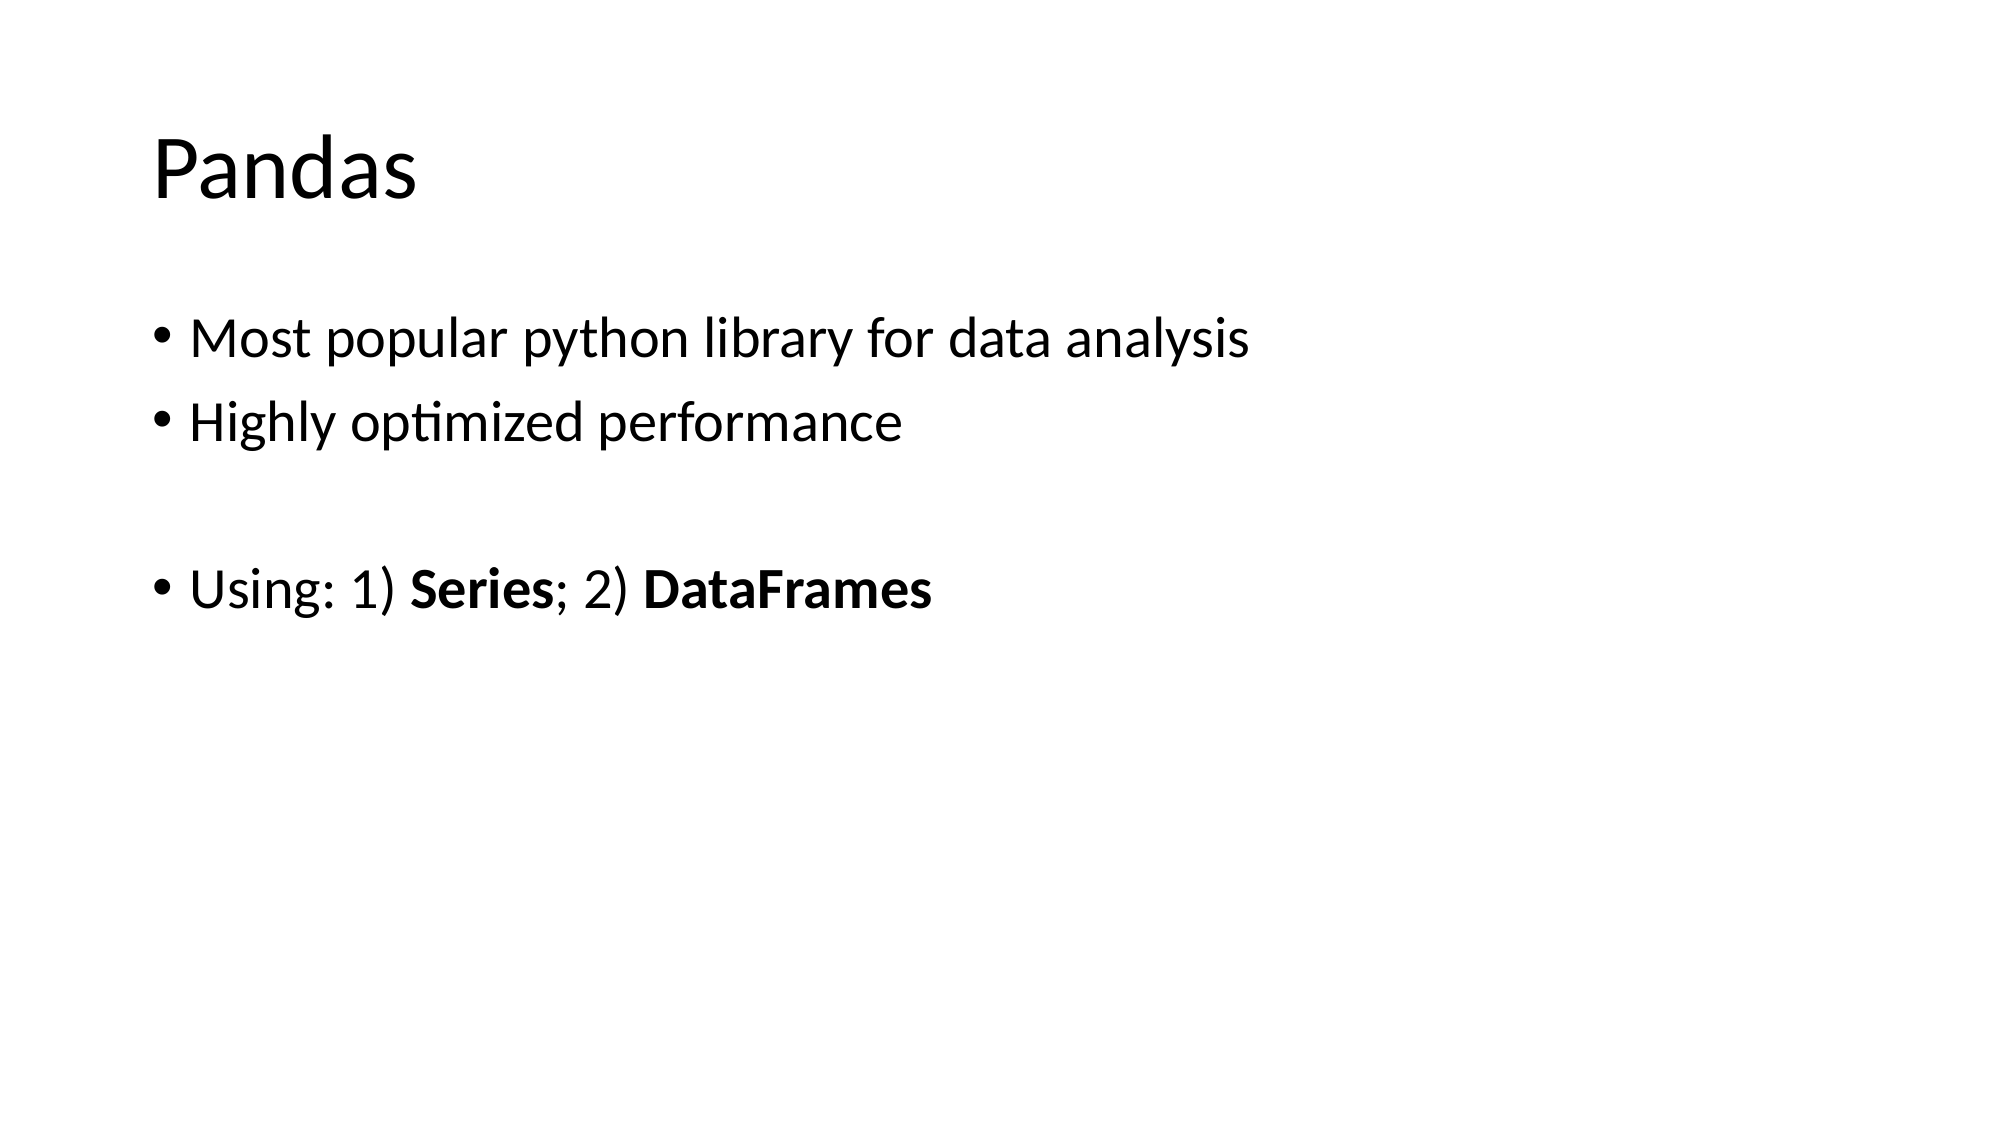

# Pandas
Most popular python library for data analysis
Highly optimized performance

Using: 1) Series; 2) DataFrames